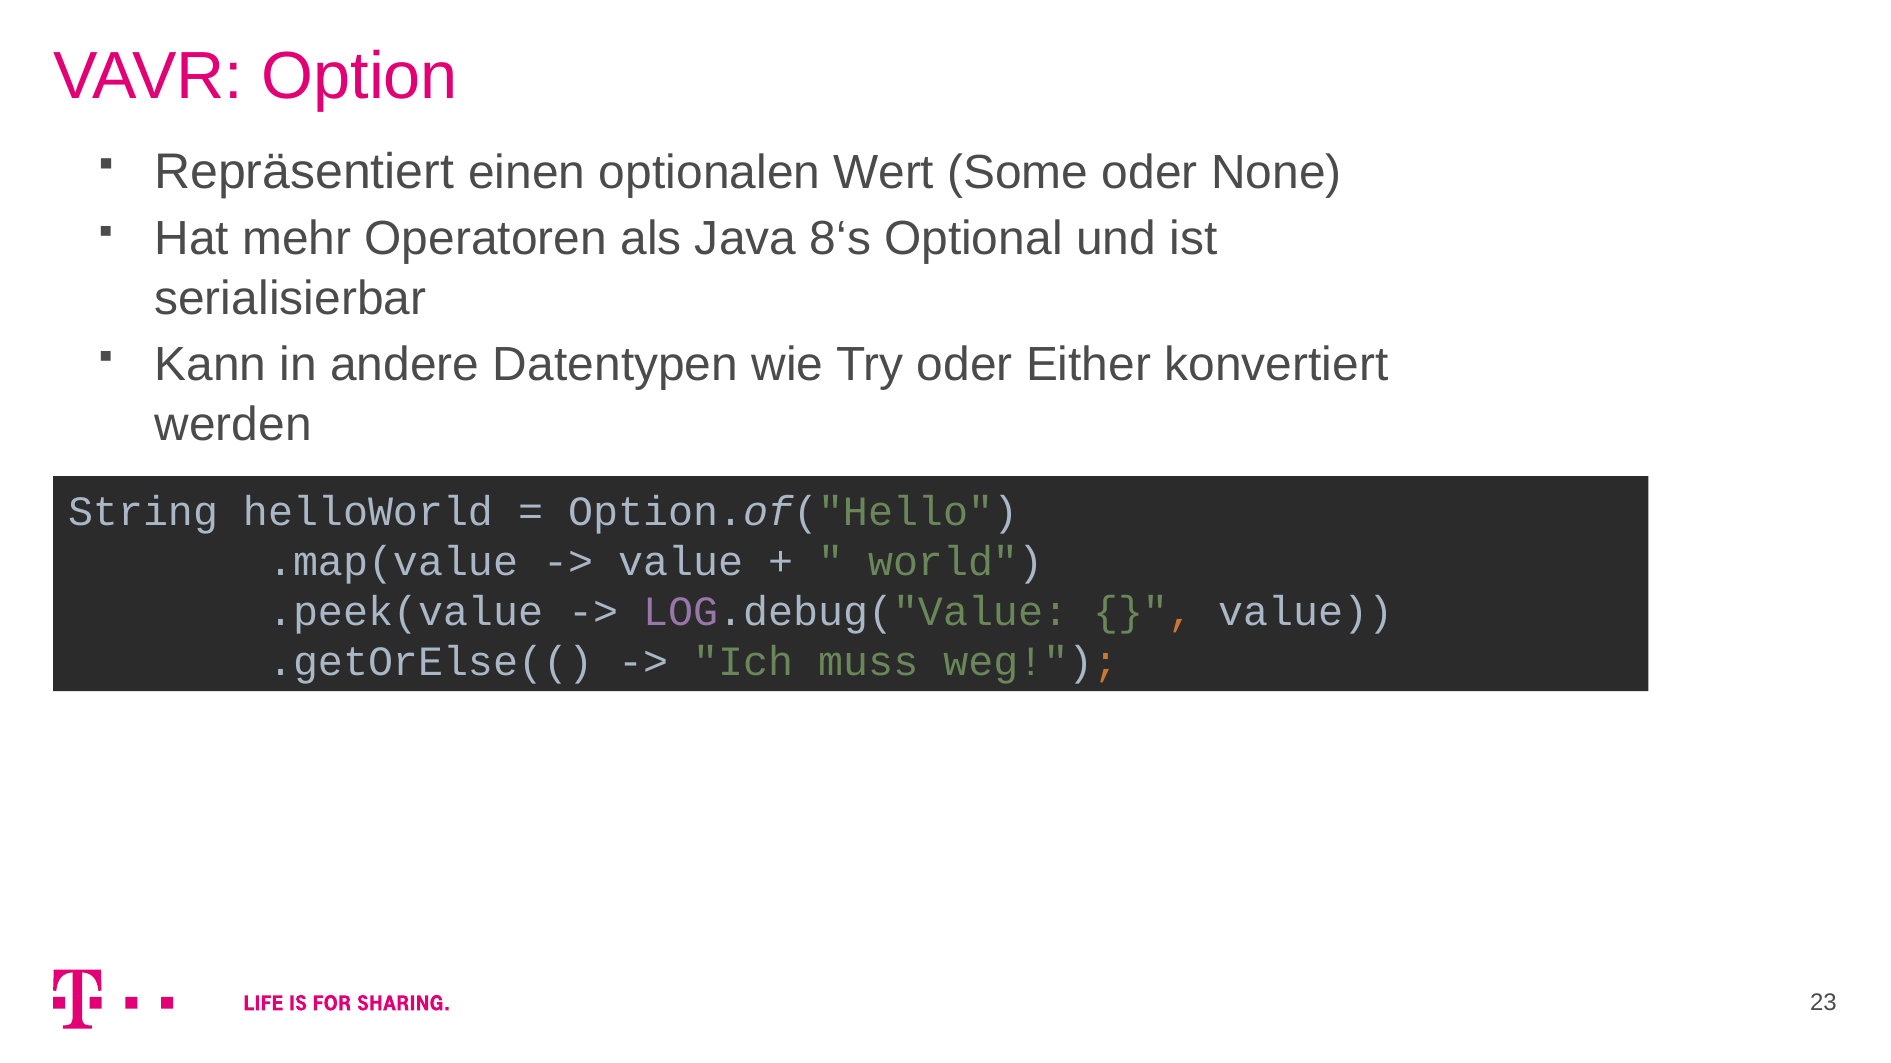

# VAVR: Option
Repräsentiert einen optionalen Wert (Some oder None)
Hat mehr Operatoren als Java 8‘s Optional und ist serialisierbar
Kann in andere Datentypen wie Try oder Either konvertiert werden
String helloWorld = Option.of("Hello")
        .map(value -> value + " world")
        .peek(value -> LOG.debug("Value: {}", value))
        .getOrElse(() -> "Ich muss weg!");
23